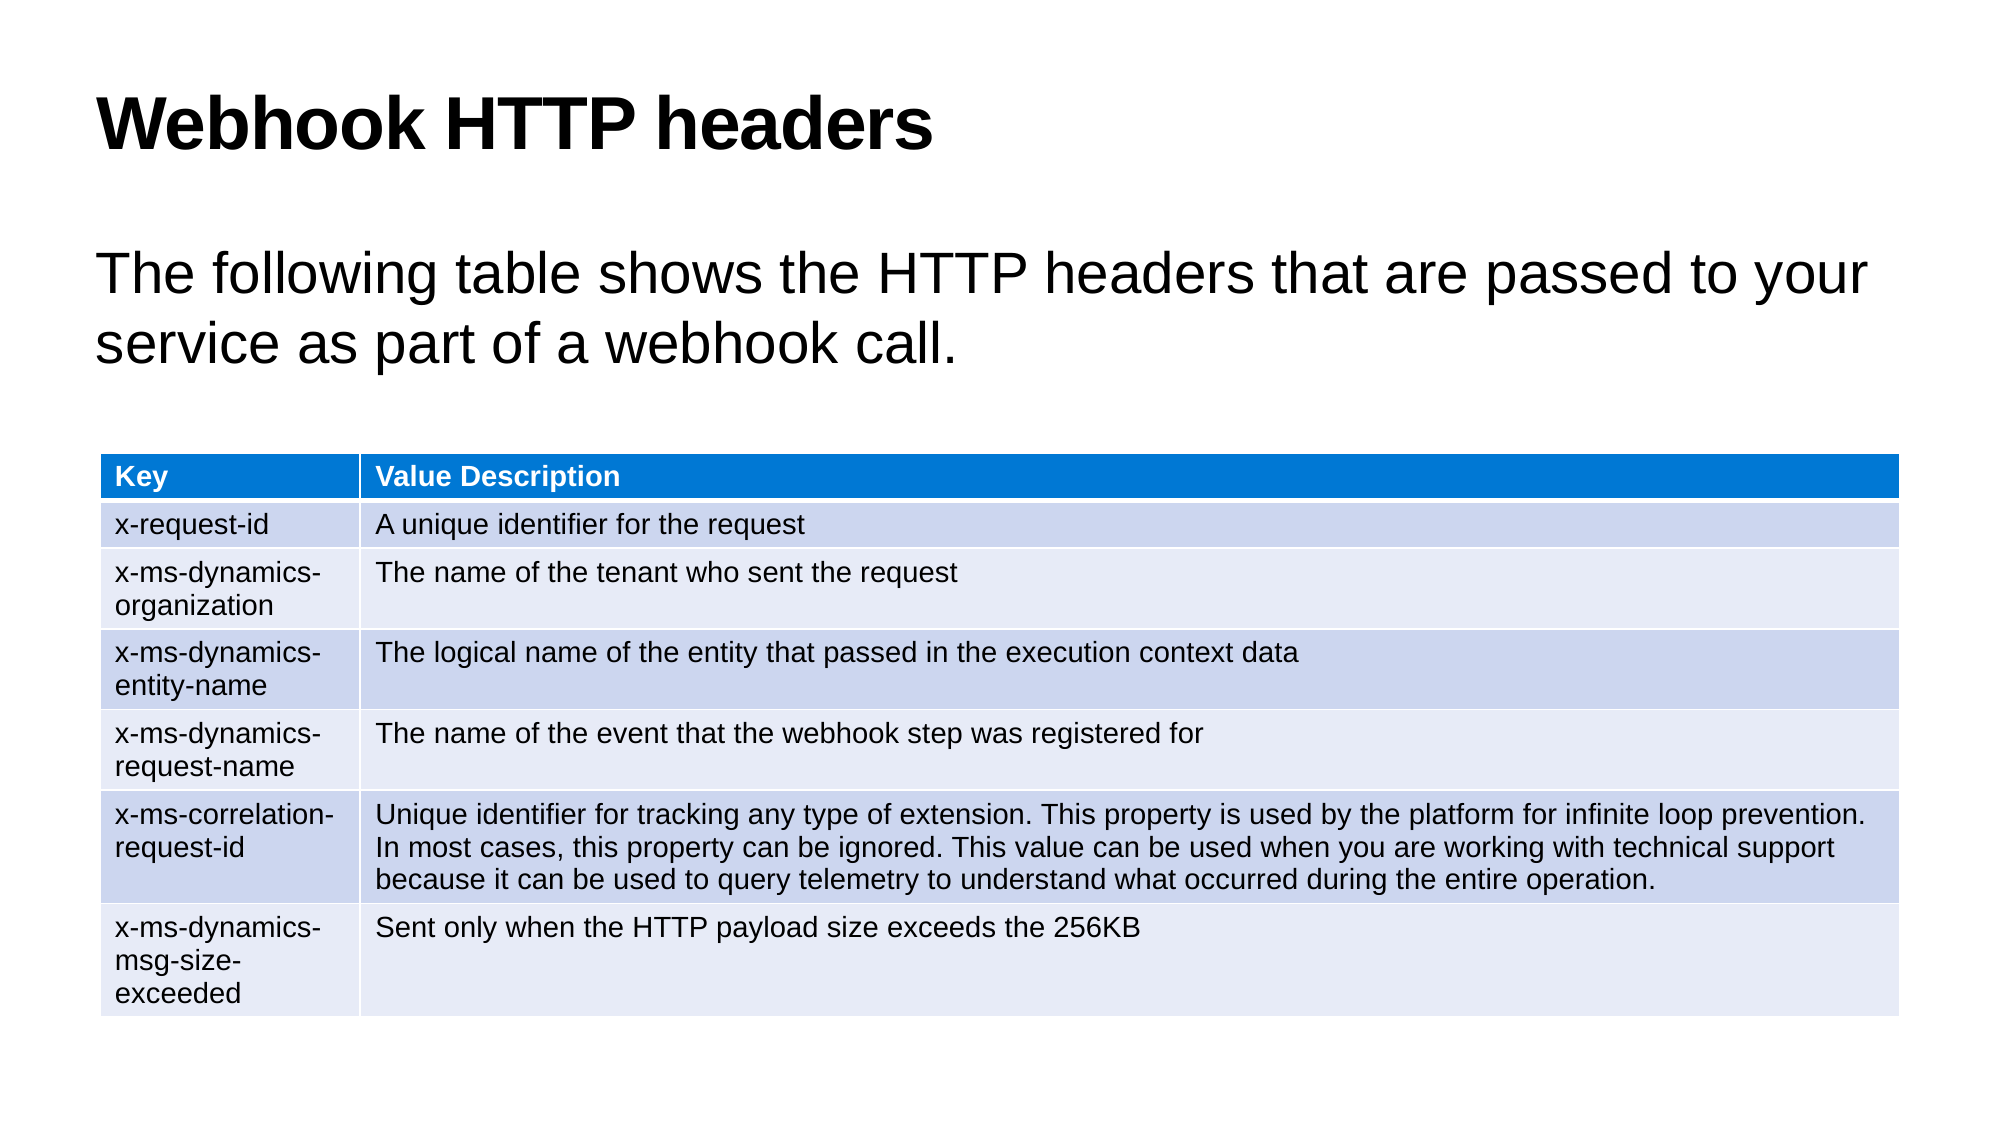

# Webhook HTTP headers
The following table shows the HTTP headers that are passed to your service as part of a webhook call.
| Key | Value Description |
| --- | --- |
| x-request-id | A unique identifier for the request |
| x-ms-dynamics-organization | The name of the tenant who sent the request |
| x-ms-dynamics-entity-name | The logical name of the entity that passed in the execution context data |
| x-ms-dynamics-request-name | The name of the event that the webhook step was registered for |
| x-ms-correlation-request-id | Unique identifier for tracking any type of extension. This property is used by the platform for infinite loop prevention. In most cases, this property can be ignored. This value can be used when you are working with technical support because it can be used to query telemetry to understand what occurred during the entire operation. |
| x-ms-dynamics-msg-size-exceeded | Sent only when the HTTP payload size exceeds the 256KB |